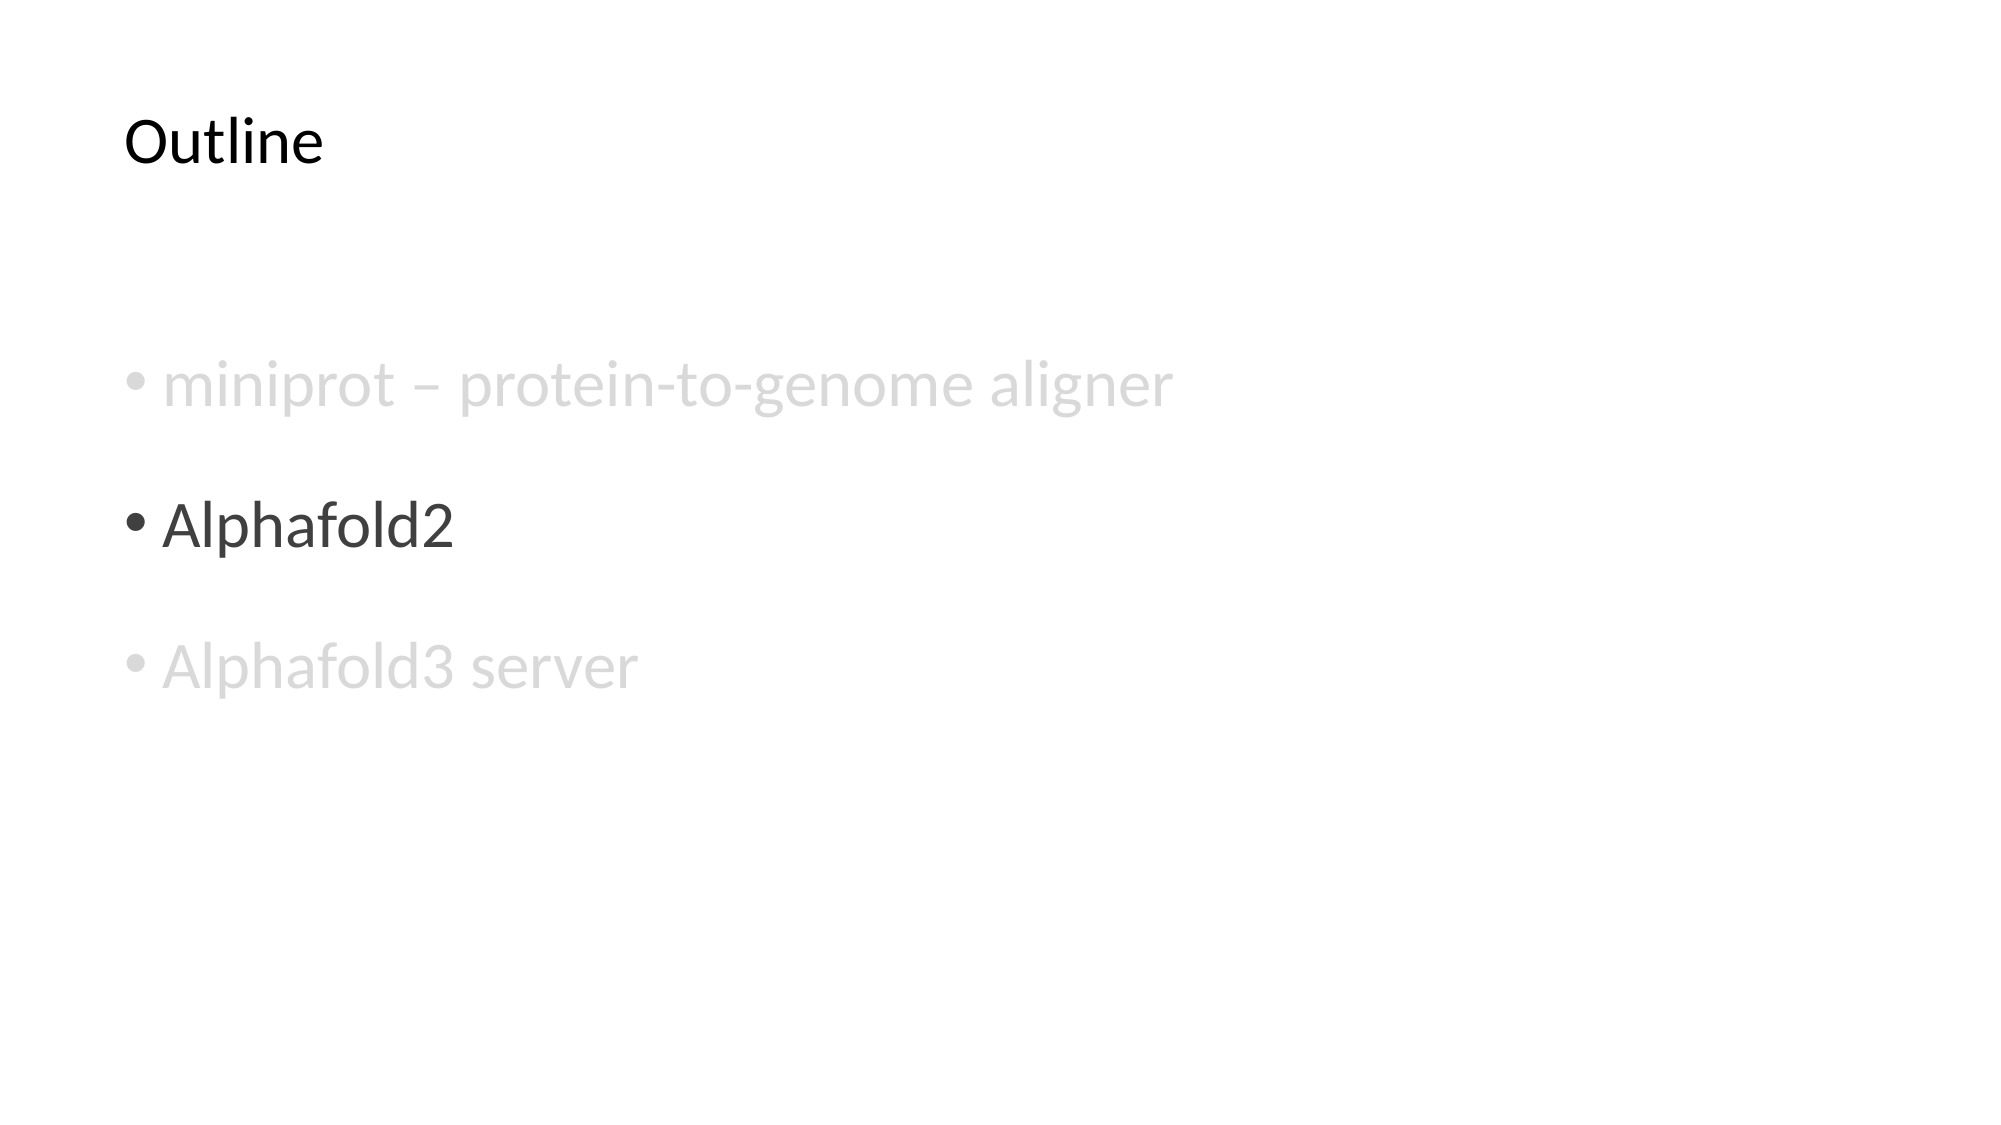

# Outline
miniprot – protein-to-genome aligner
Alphafold2
Alphafold3 server